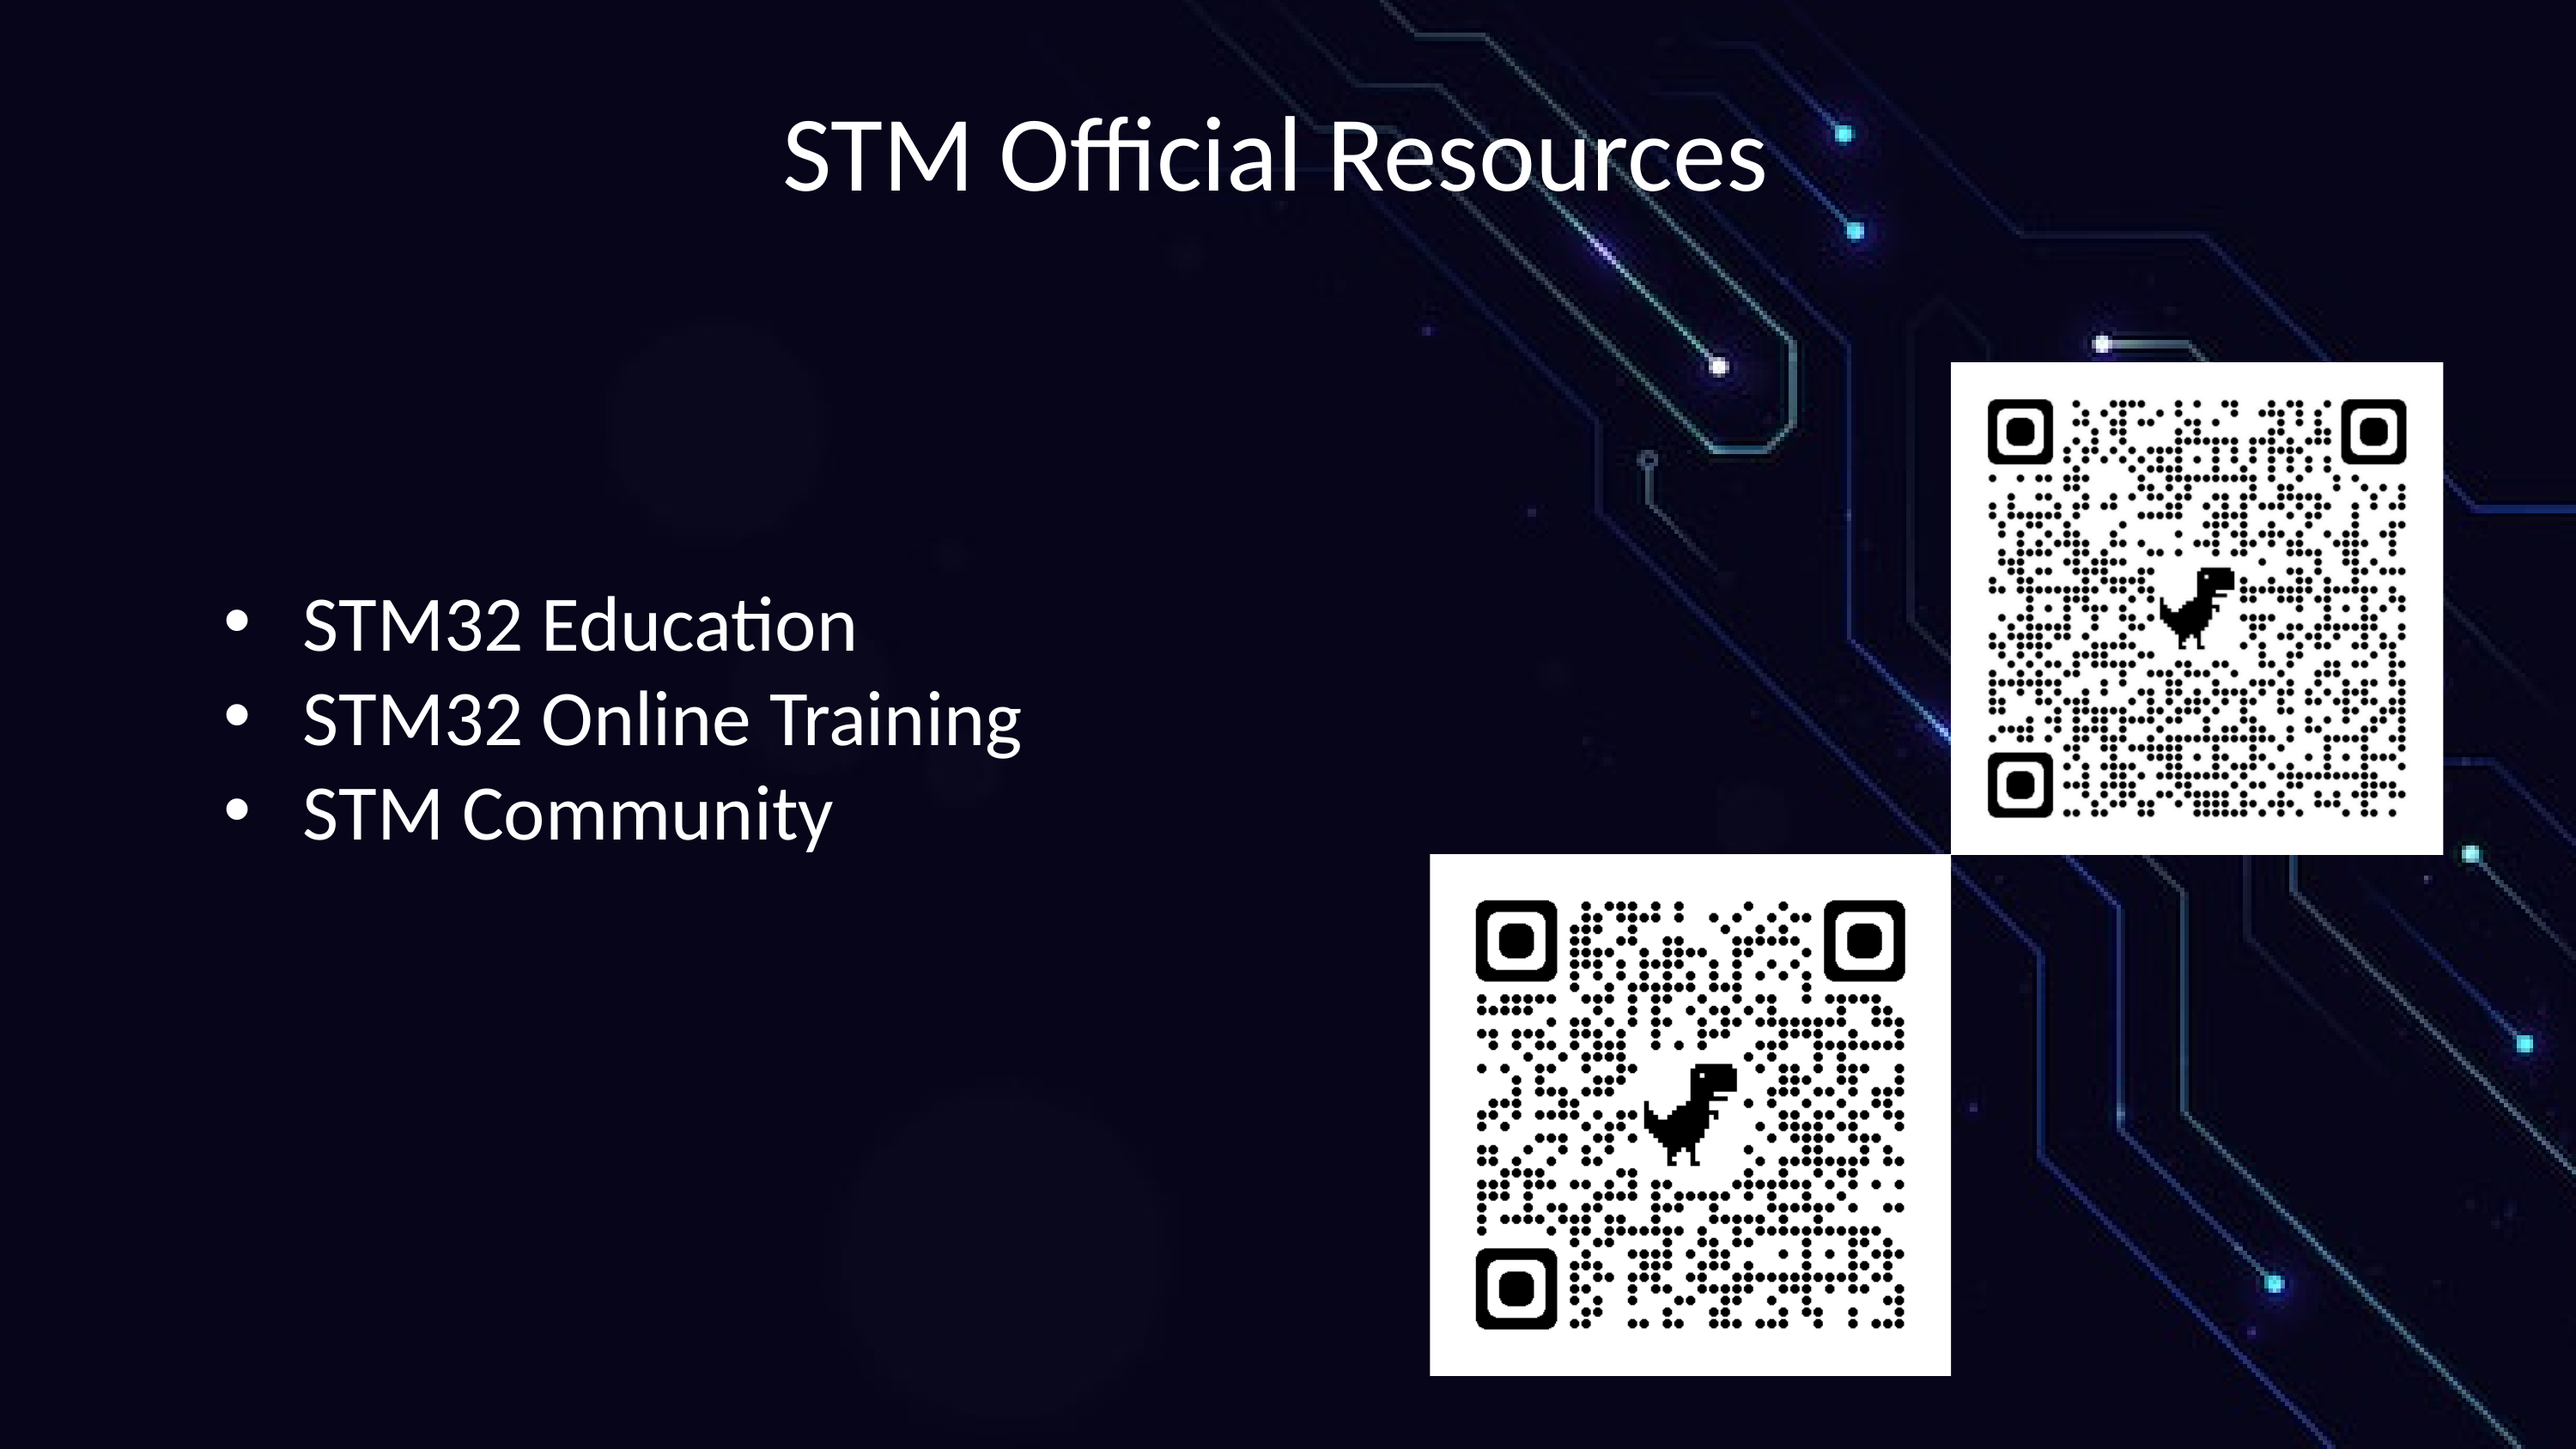

STM Official Resources

STM32 Education
STM32 Online Training
STM Community